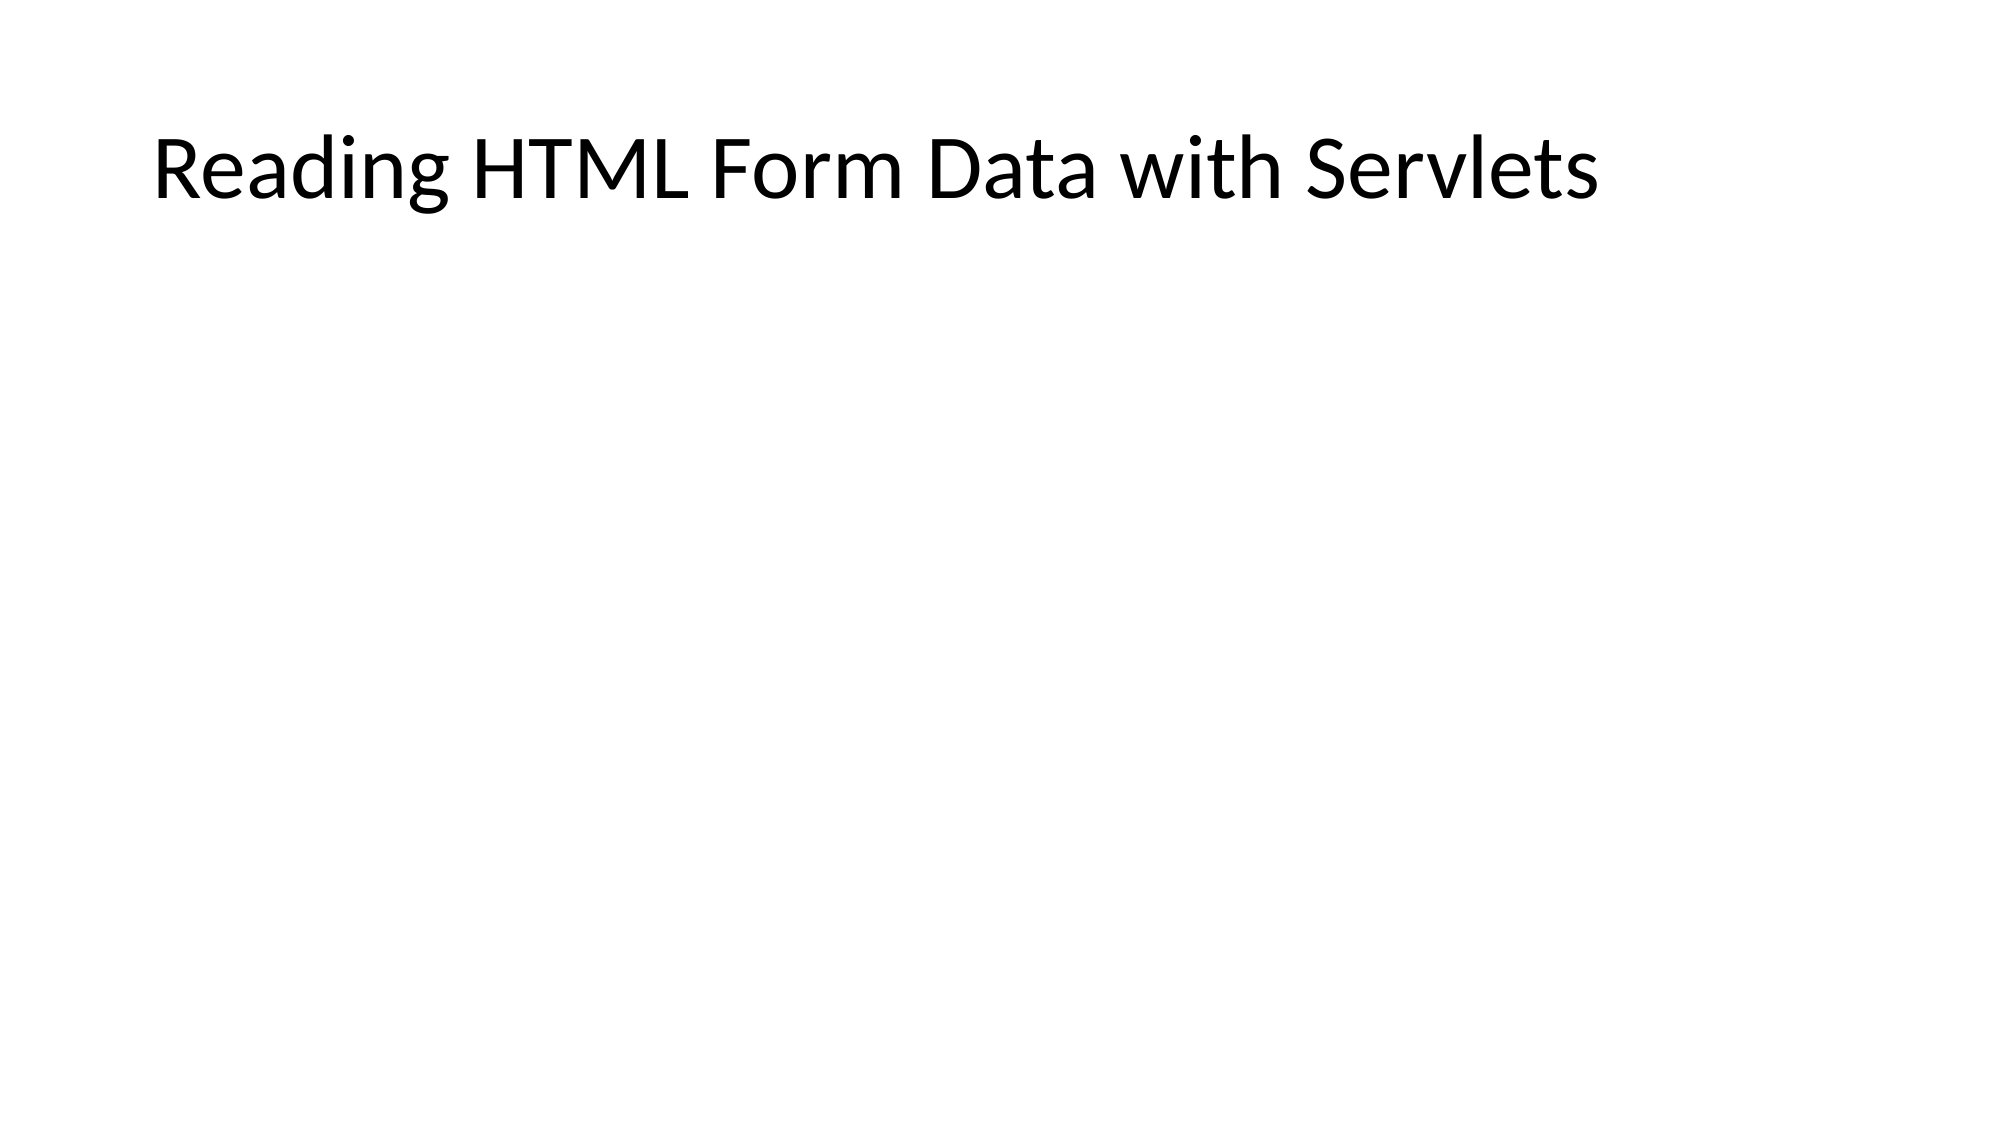

# Reading HTML Form Data with Servlets